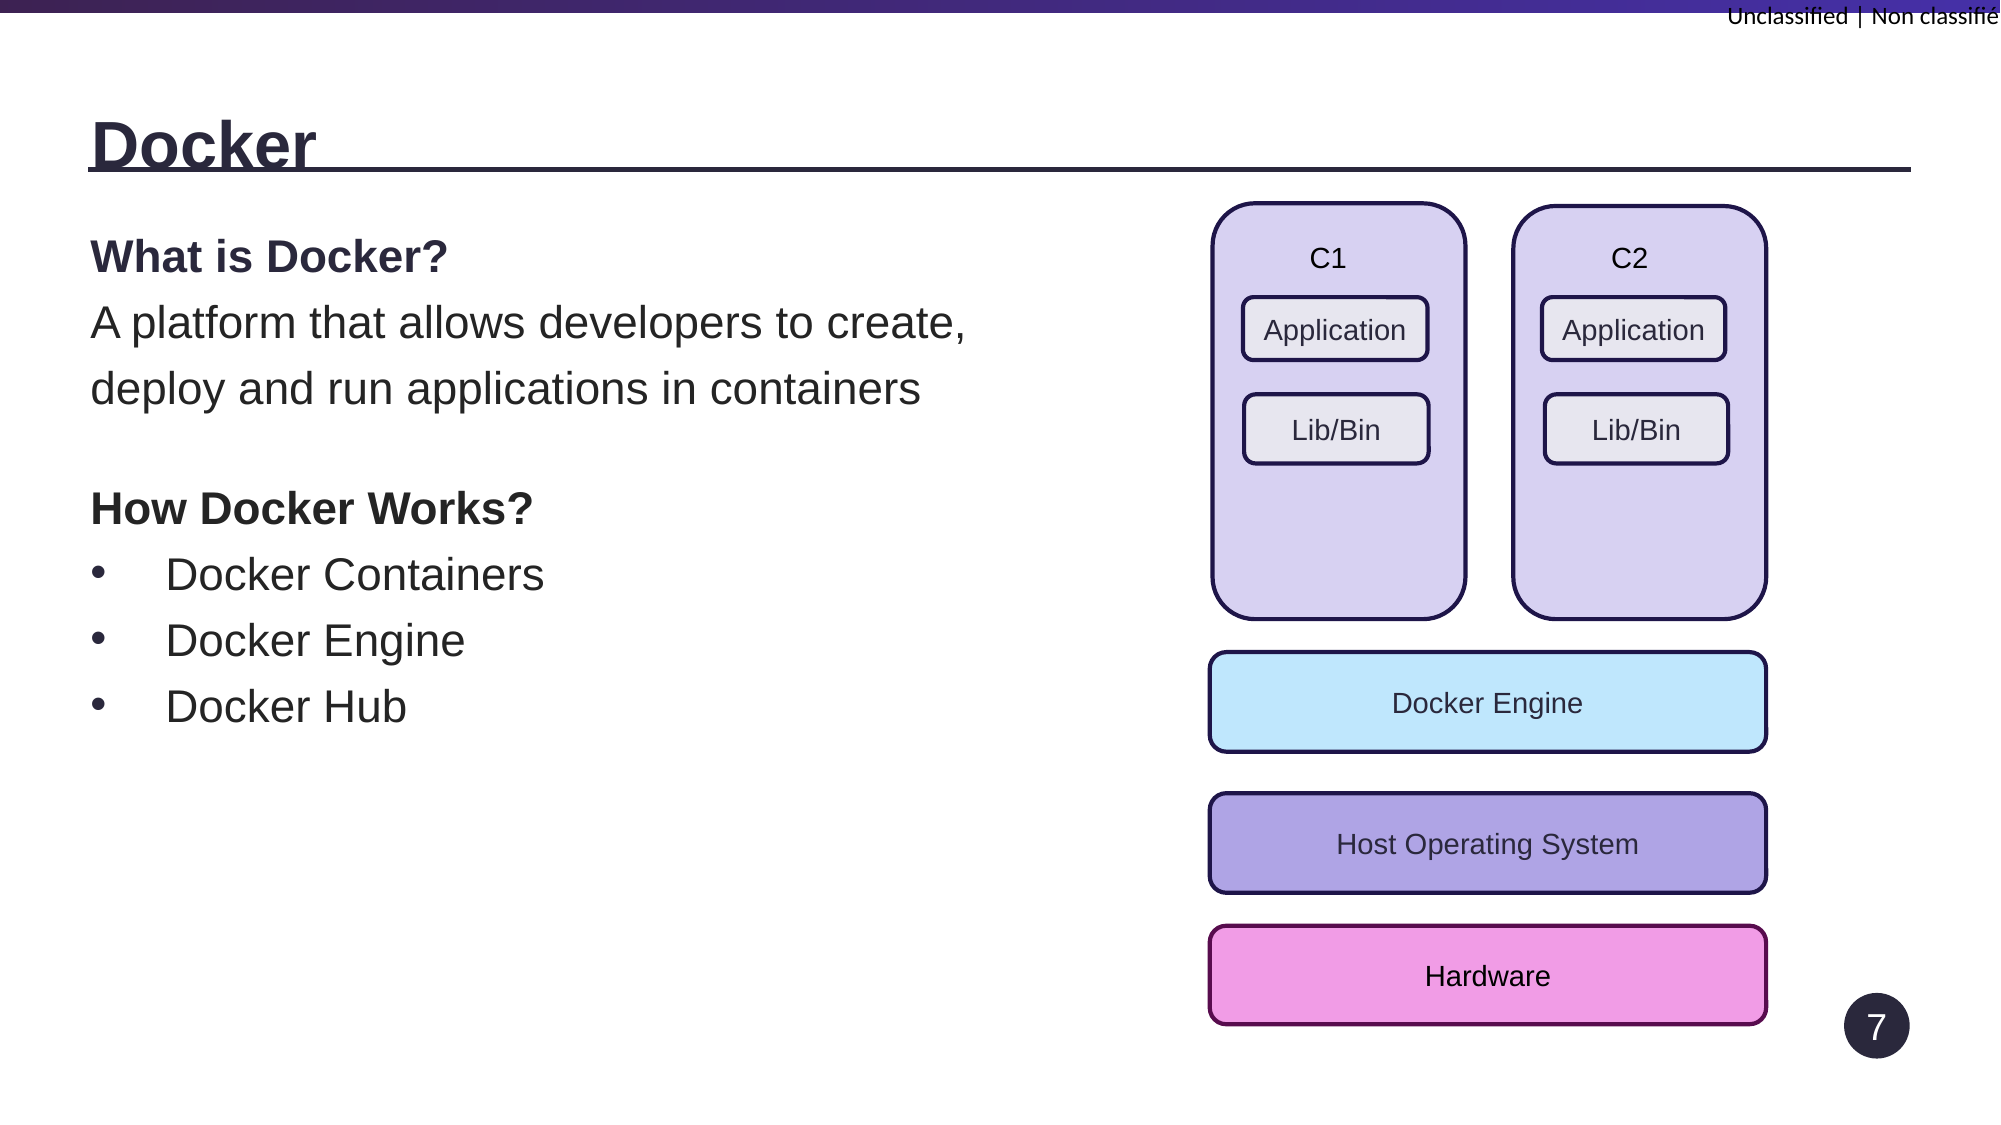

# Docker

     C1
Application
Lib/Bin

    C2
Application
Lib/Bin
What is Docker?
A platform that allows developers to create, deploy and run applications in containers

How Docker Works?
Docker Containers
Docker Engine
Docker Hub

Docker Engine
Host Operating System
Hardware
7